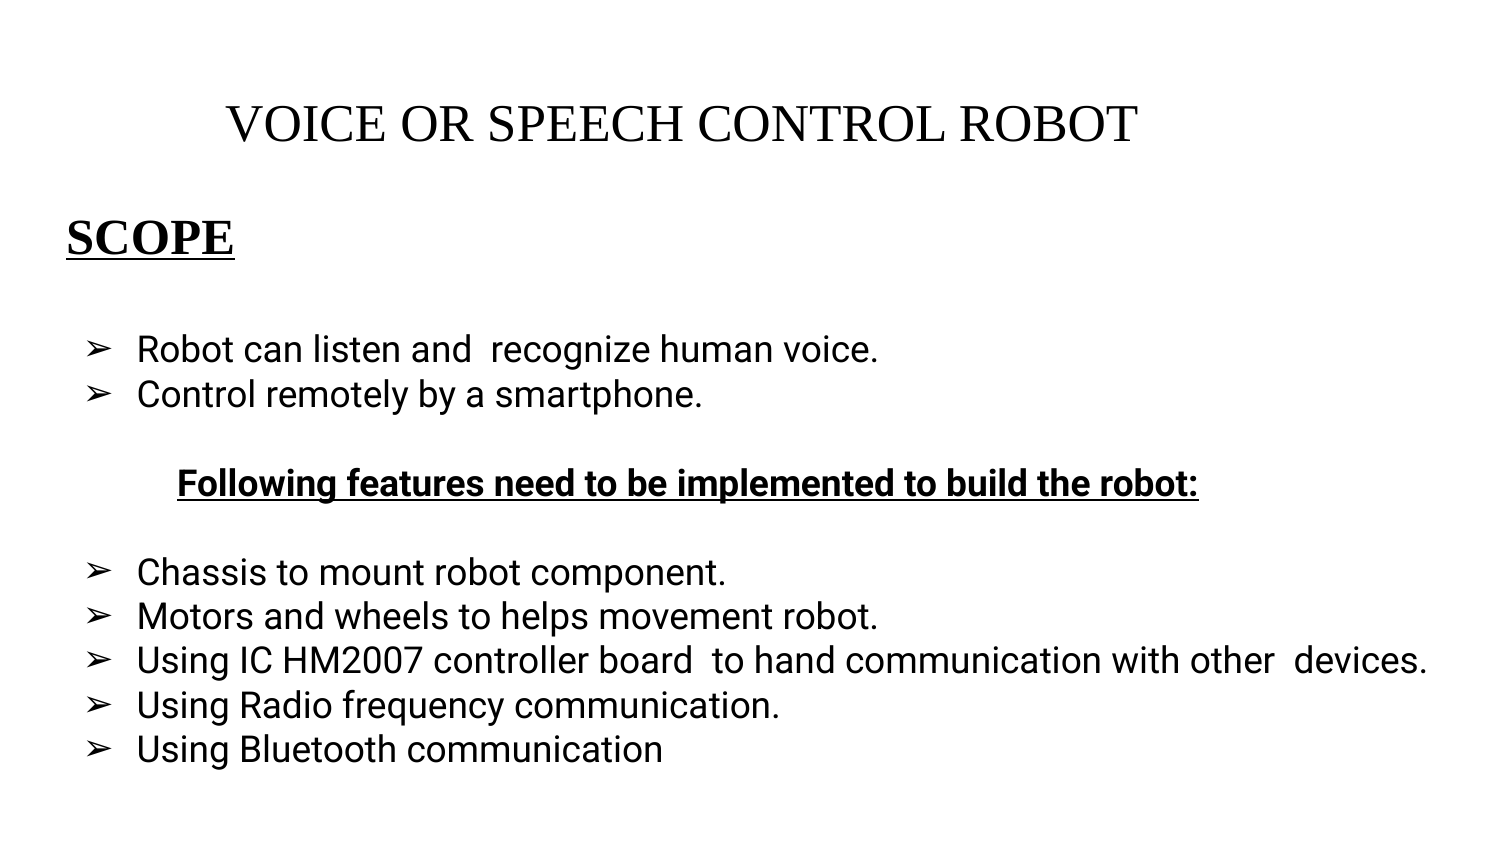

# VOICE OR SPEECH CONTROL ROBOT
SCOPE

Robot can listen and  recognize human voice.
Control remotely by a smartphone.

            Following features need to be implemented to build the robot:

Chassis to mount robot component.
Motors and wheels to helps movement robot.
Using IC HM2007 controller board  to hand communication with other  devices.
Using Radio frequency communication.
Using Bluetooth communication